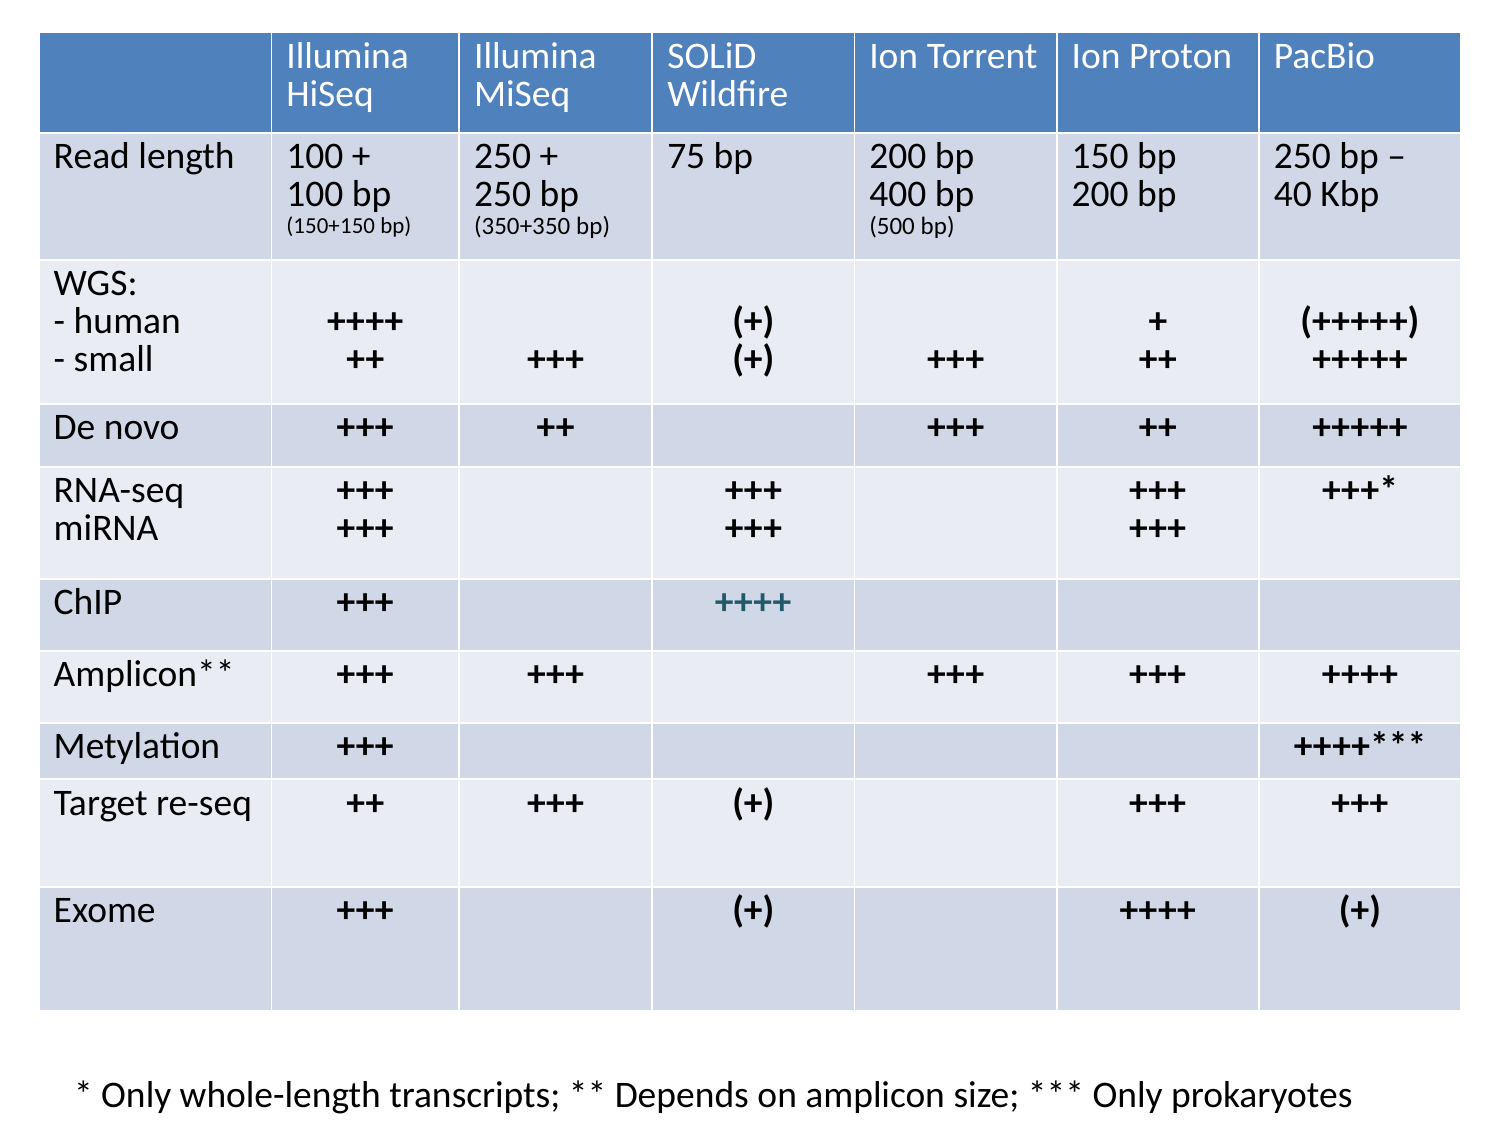

|  | Illumina HiSeq | Illumina MiSeq | SOLiD Wildfire | Ion Torrent | Ion Proton | PacBio |
| --- | --- | --- | --- | --- | --- | --- |
| Read length | 100 + 100 bp (150+150 bp) | 250 + 250 bp (350+350 bp) | 75 bp | 200 bp 400 bp (500 bp) | 150 bp 200 bp | 250 bp – 40 Kbp |
| WGS: - human - small | ++++ ++ | +++ | (+) (+) | +++ | + ++ | (+++++) +++++ |
| De novo | +++ | ++ |  | +++ | ++ | +++++ |
| RNA-seq miRNA | +++ +++ |  | +++ +++ |  | +++ +++ | +++\* |
| ChIP | +++ |  | ++++ |  |  |  |
| Amplicon\*\* | +++ | +++ |  | +++ | +++ | ++++ |
| Metylation | +++ |  |  |  |  | ++++\*\*\* |
| Target re-seq | ++ | +++ | (+) |  | +++ | +++ |
| Exome | +++ |  | (+) |  | ++++ | (+) |
* Only whole-length transcripts; ** Depends on amplicon size; *** Only prokaryotes